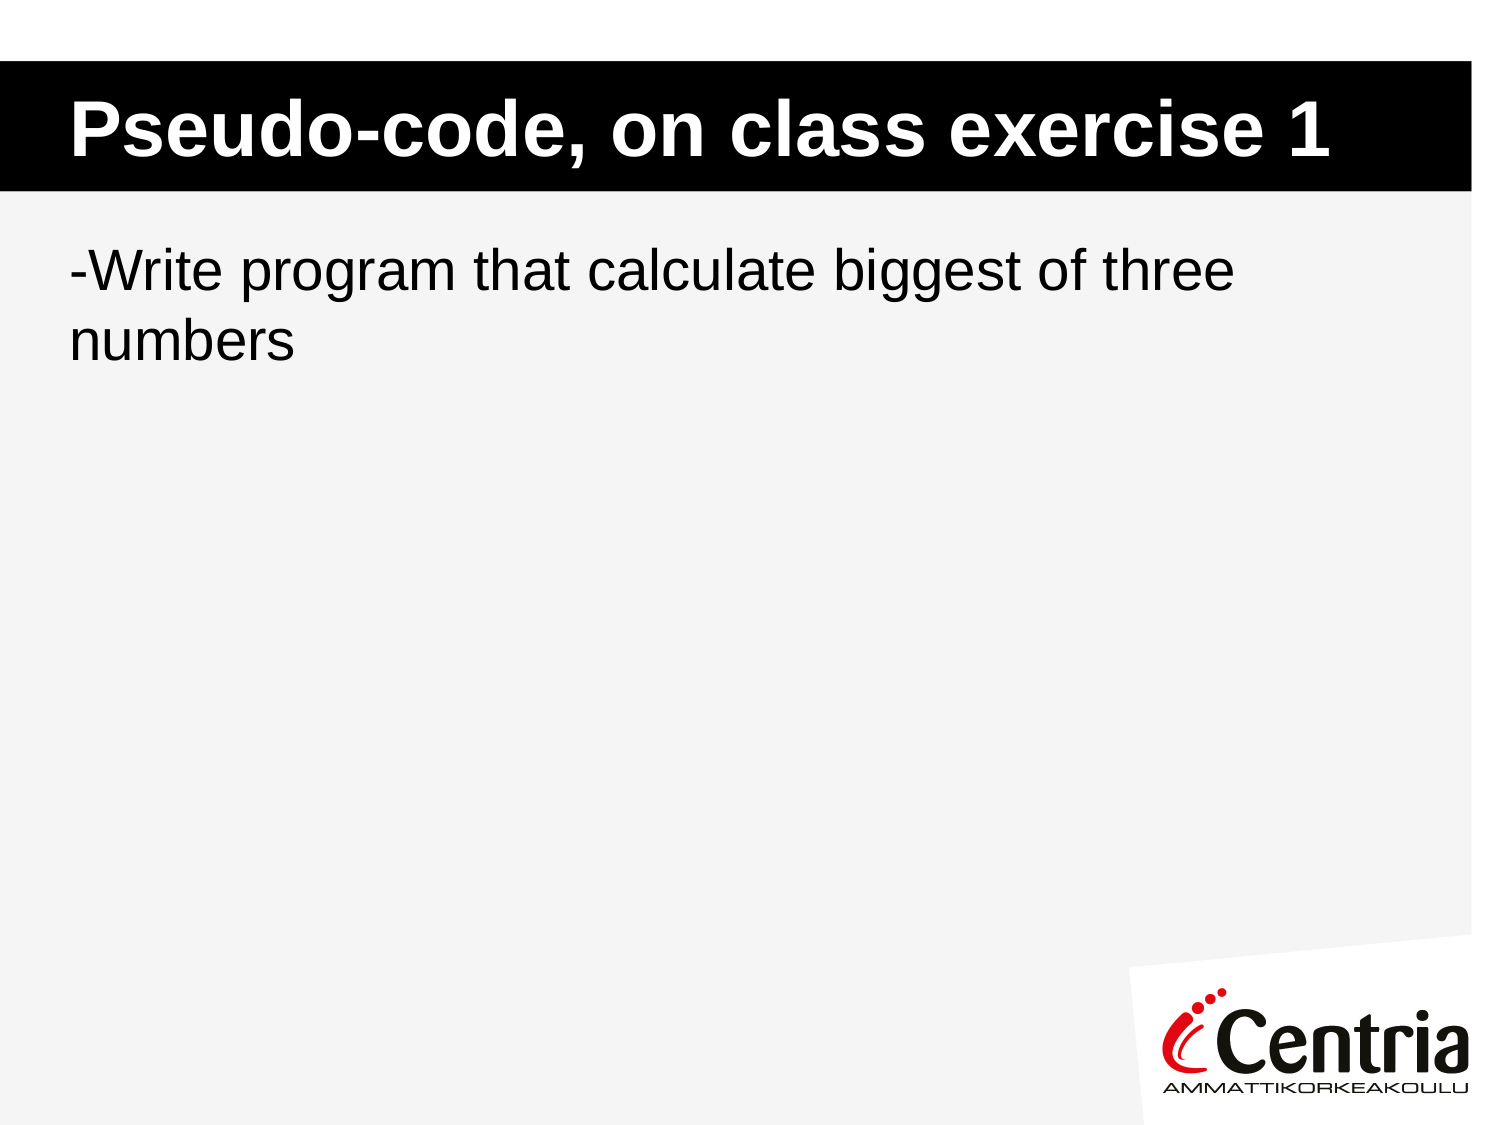

# Pseudo-code, on class exercise 1
-Write program that calculate biggest of three numbers